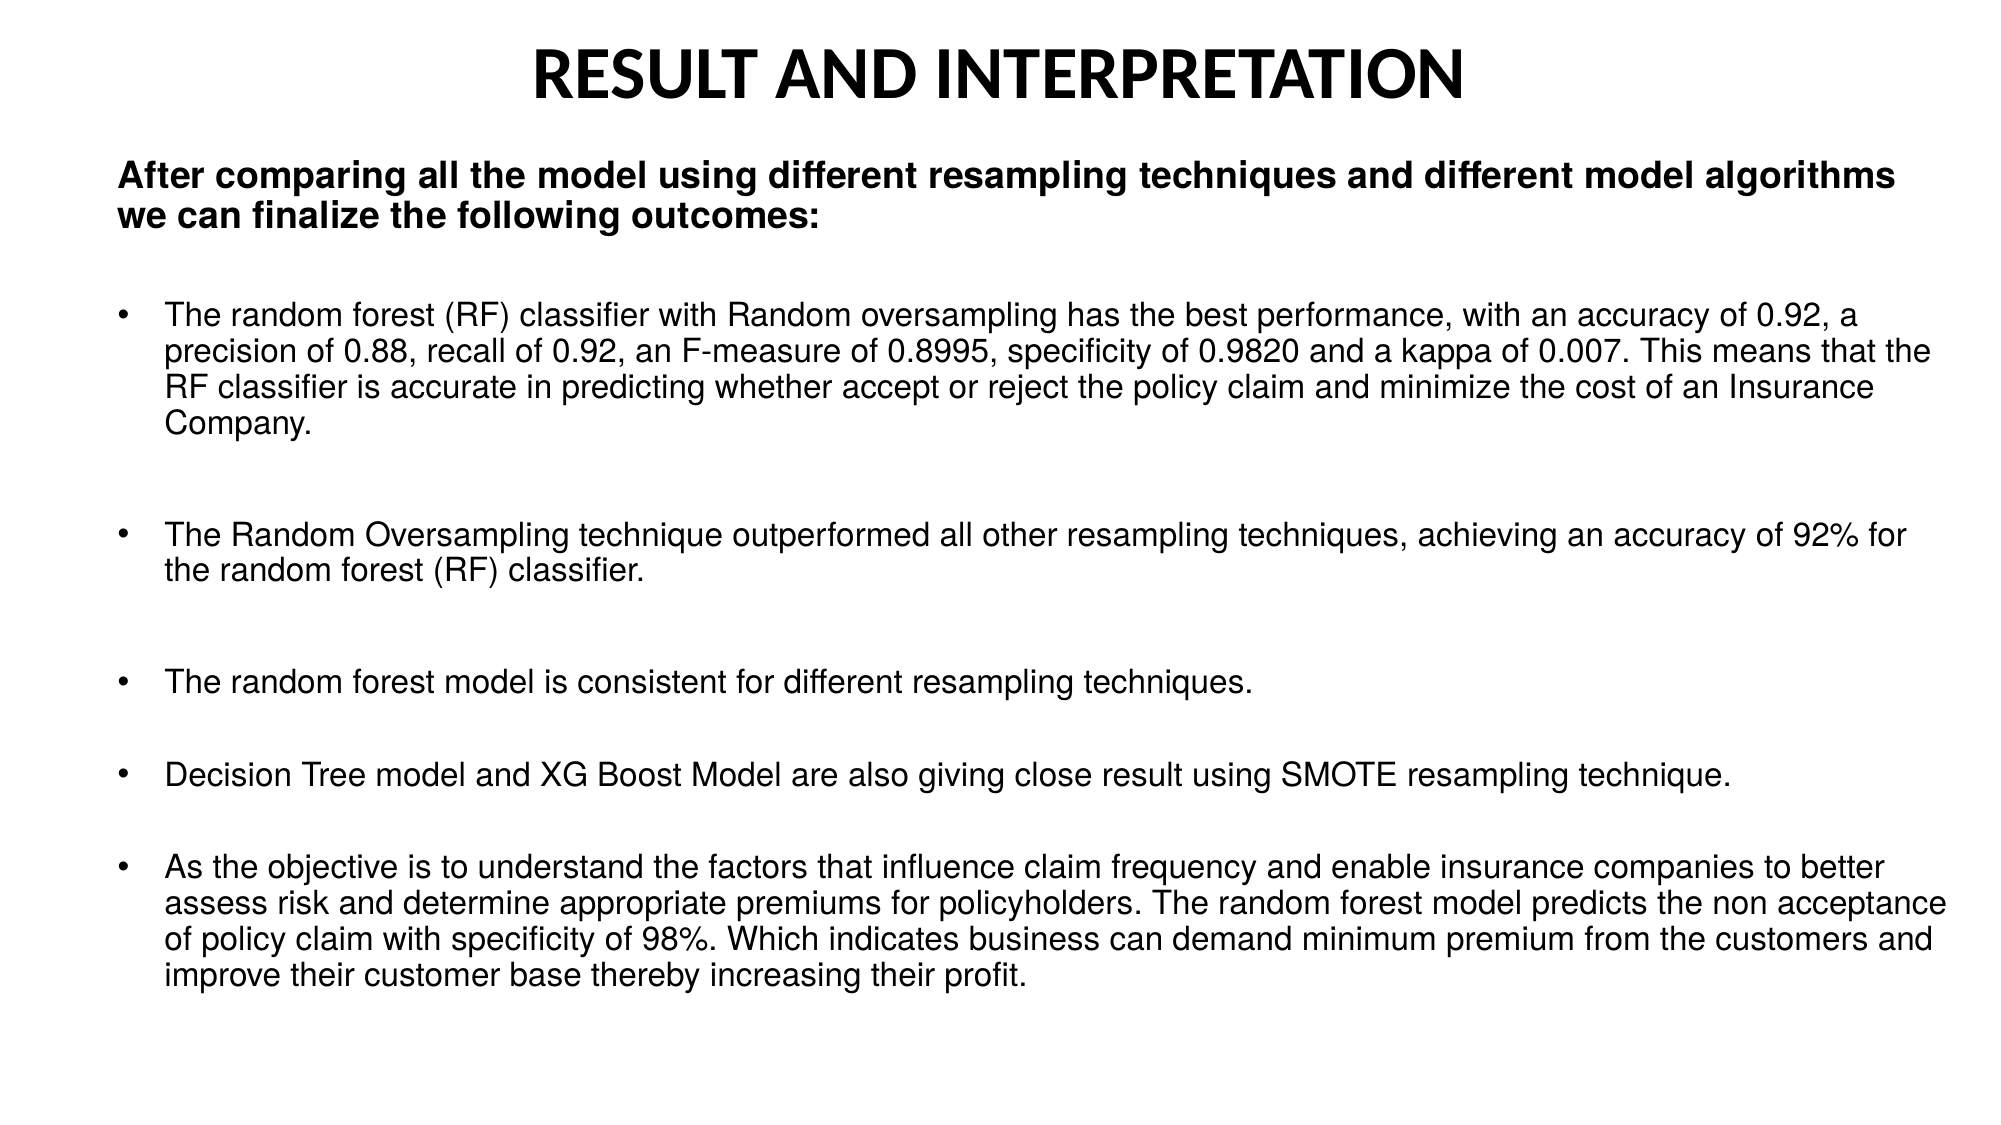

# RESULT AND INTERPRETATION
After comparing all the model using different resampling techniques and different model algorithms we can finalize the following outcomes:

The random forest (RF) classifier with Random oversampling has the best performance, with an accuracy of 0.92, a precision of 0.88, recall of 0.92, an F-measure of 0.8995, specificity of 0.9820 and a kappa of 0.007. This means that the RF classifier is accurate in predicting whether accept or reject the policy claim and minimize the cost of an Insurance Company.

The Random Oversampling technique outperformed all other resampling techniques, achieving an accuracy of 92% for the random forest (RF) classifier.

The random forest model is consistent for different resampling techniques.

Decision Tree model and XG Boost Model are also giving close result using SMOTE resampling technique.

As the objective is to understand the factors that influence claim frequency and enable insurance companies to better assess risk and determine appropriate premiums for policyholders. The random forest model predicts the non acceptance of policy claim with specificity of 98%. Which indicates business can demand minimum premium from the customers and improve their customer base thereby increasing their profit.